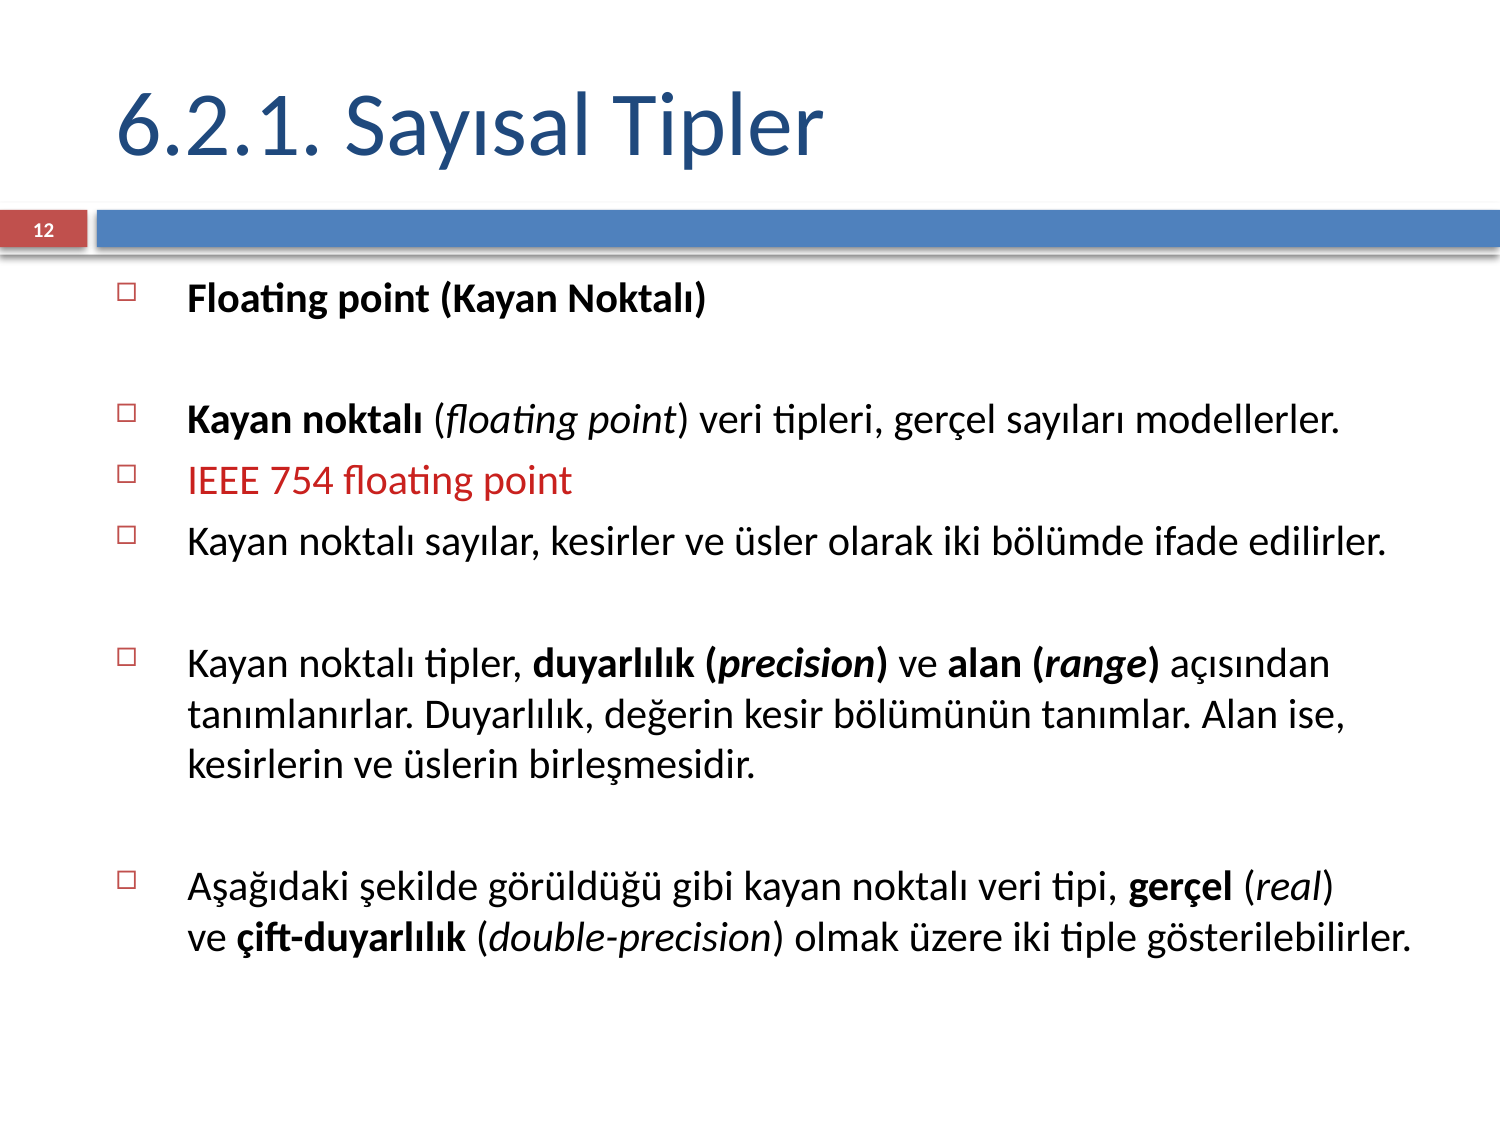

6.2.1. Sayısal Tipler
12
Floating point (Kayan Noktalı)

Kayan noktalı (floating point) veri tipleri, gerçel sayıları modellerler.
IEEE 754 floating point
Kayan noktalı sayılar, kesirler ve üsler olarak iki bölümde ifade edilirler.

Kayan noktalı tipler, duyarlılık (precision) ve alan (range) açısından tanımlanırlar. Duyarlılık, değerin kesir bölümünün tanımlar. Alan ise, kesirlerin ve üslerin birleşmesidir.

Aşağıdaki şekilde görüldüğü gibi kayan noktalı veri tipi, gerçel (real) ve çift-duyarlılık (double-precision) olmak üzere iki tiple gösterilebilirler.